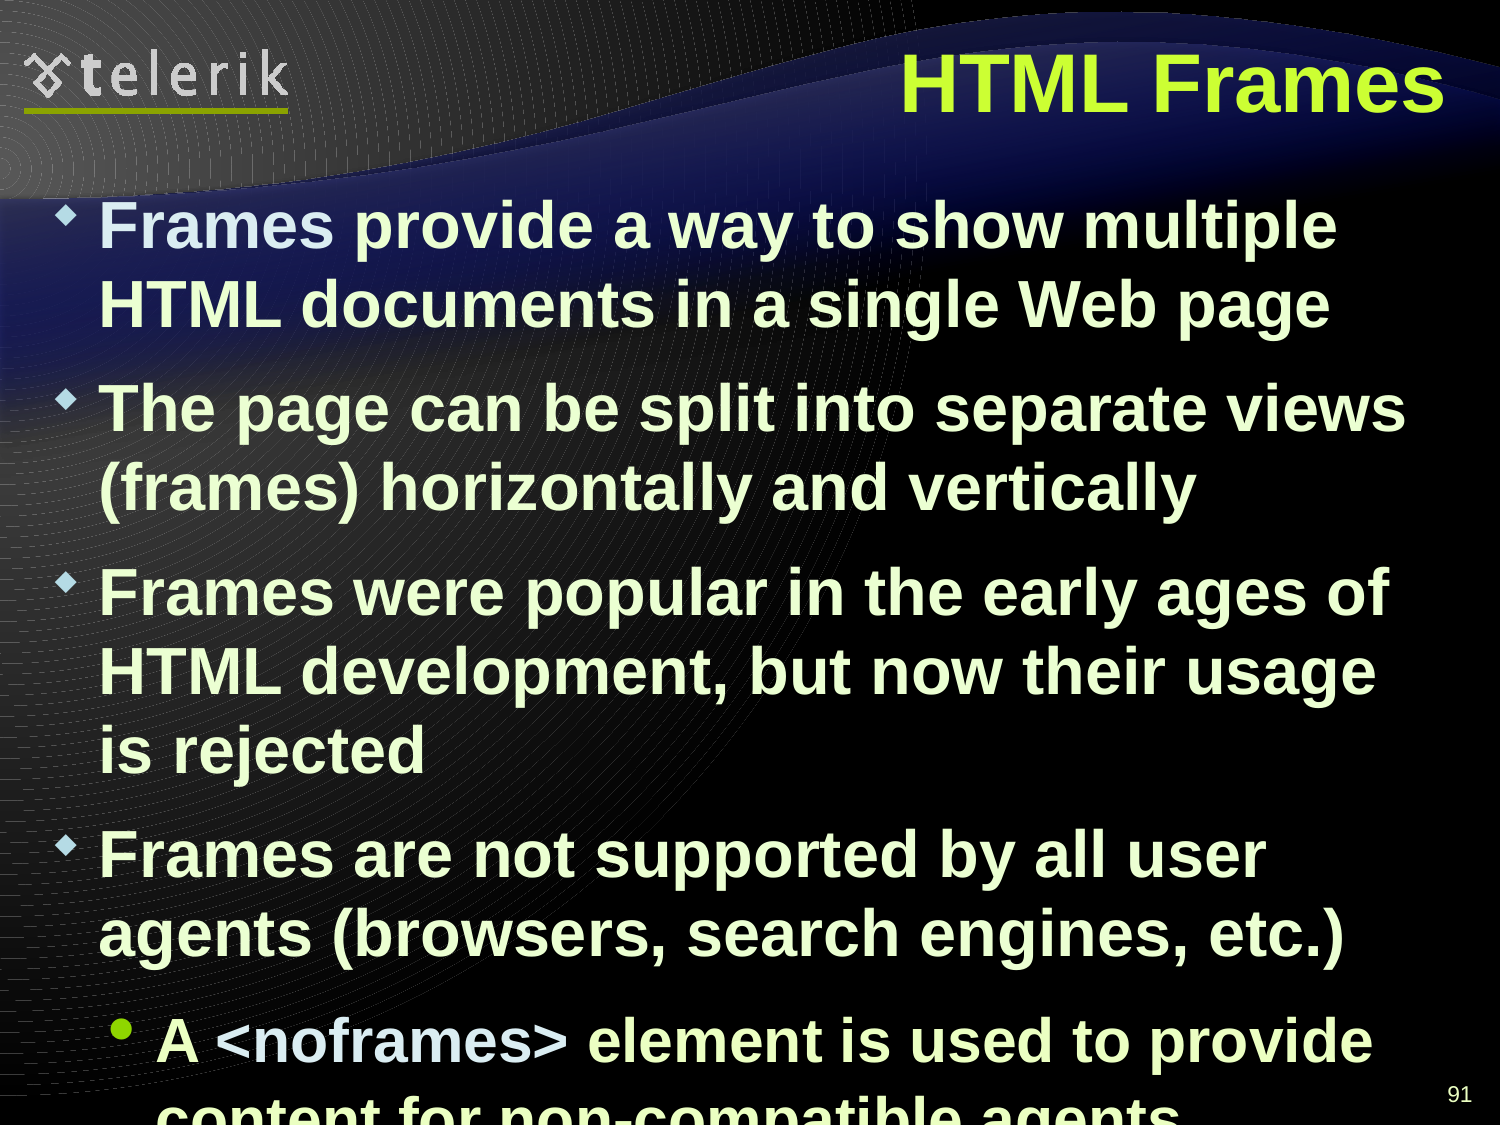

# HTML Frames
Frames provide a way to show multiple HTML documents in a single Web page
The page can be split into separate views (frames) horizontally and vertically
Frames were popular in the early ages of HTML development, but now their usage is rejected
Frames are not supported by all user agents (browsers, search engines, etc.)
A <noframes> element is used to provide content for non-compatible agents.
91